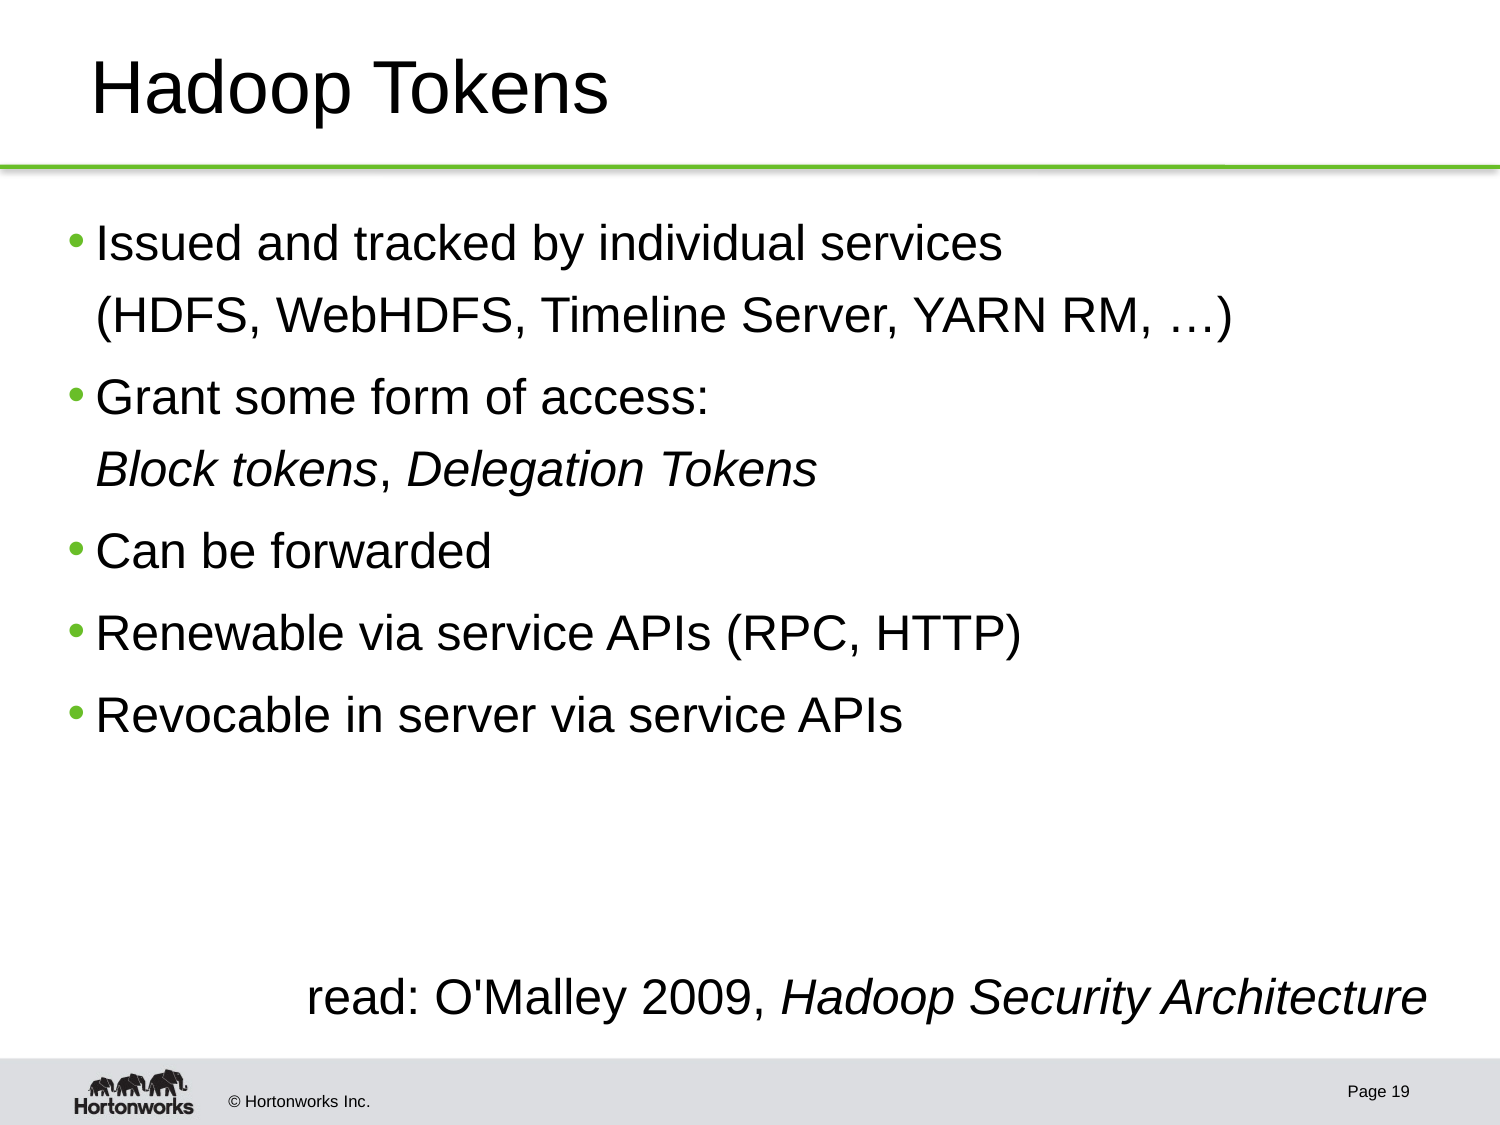

# Hadoop Tokens
Issued and tracked by individual services
(HDFS, WebHDFS, Timeline Server, YARN RM, …)
Grant some form of access:
Block tokens, Delegation Tokens
Can be forwarded
Renewable via service APIs (RPC, HTTP)
Revocable in server via service APIs
read: O'Malley 2009, Hadoop Security Architecture

Page 19